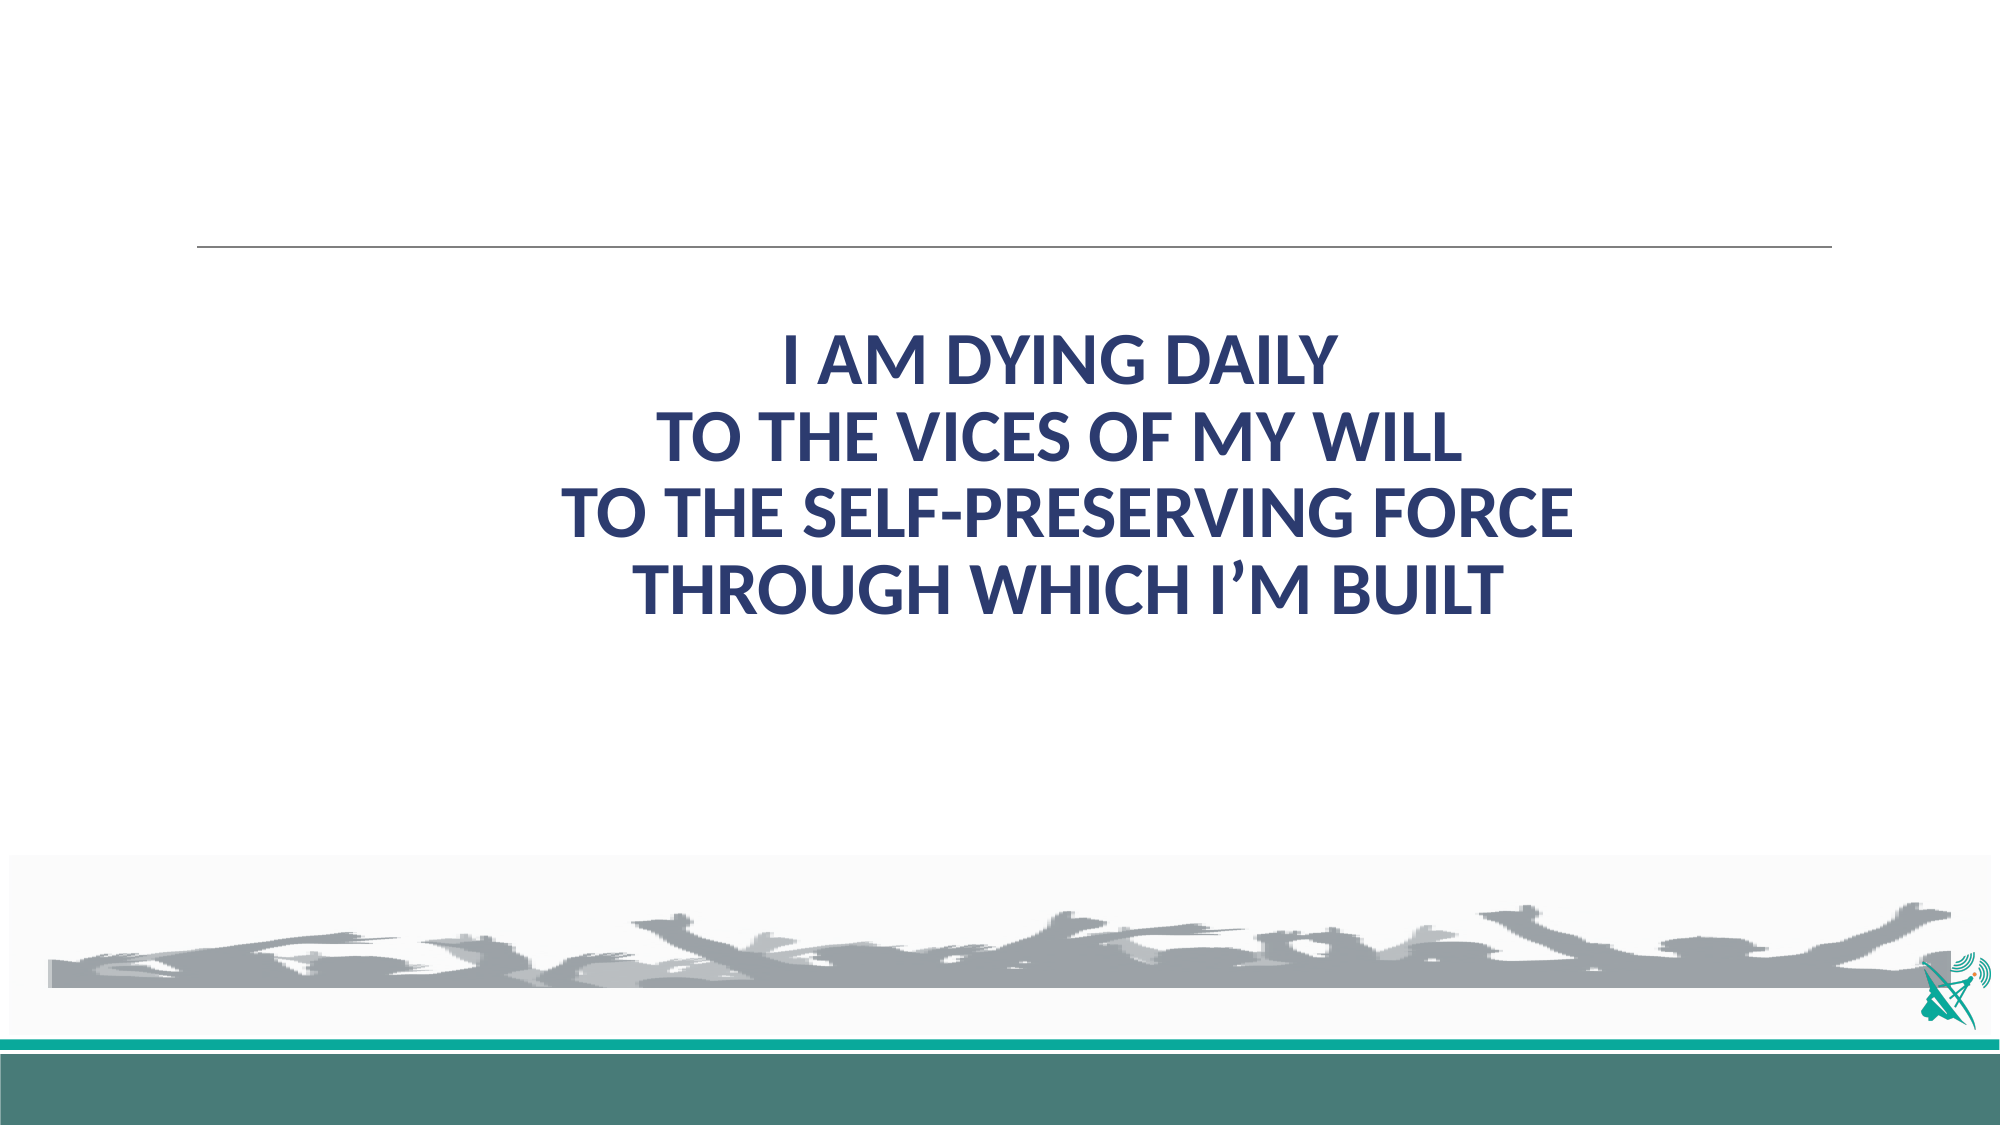

# I AM DYING DAILY TO THE VICES OF MY WILL TO THE SELF-PRESERVING FORCE THROUGH WHICH I’M BUILT